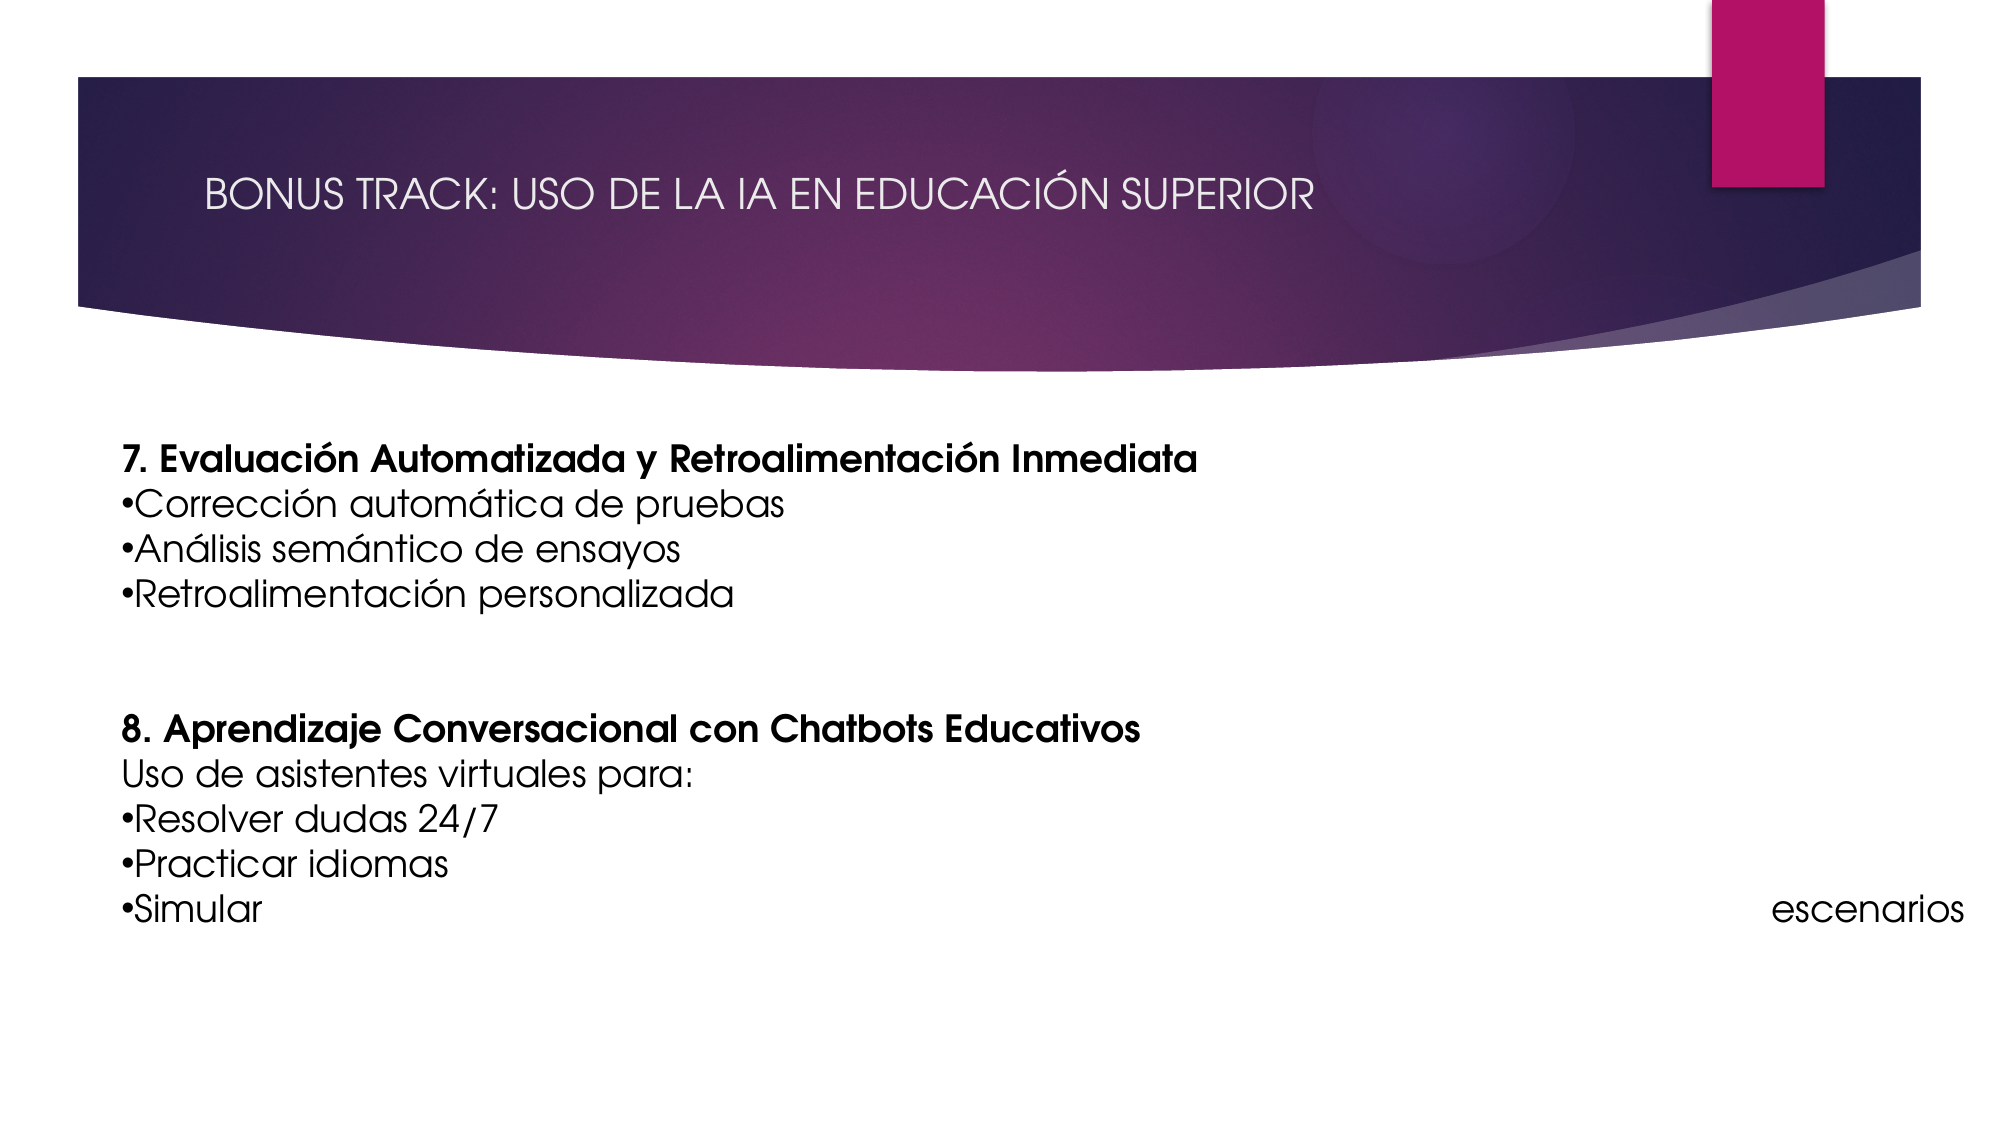

# BONUS TRACK: USO DE LA IA EN EDUCACIÓN SUPERIOR

7. Evaluación Automatizada y Retroalimentación Inmediata
Corrección automática de pruebas
Análisis semántico de ensayos
Retroalimentación personalizada

8. Aprendizaje Conversacional con Chatbots Educativos
Uso de asistentes virtuales para:
Resolver dudas 24/7
Practicar idiomas
Simular escenarios